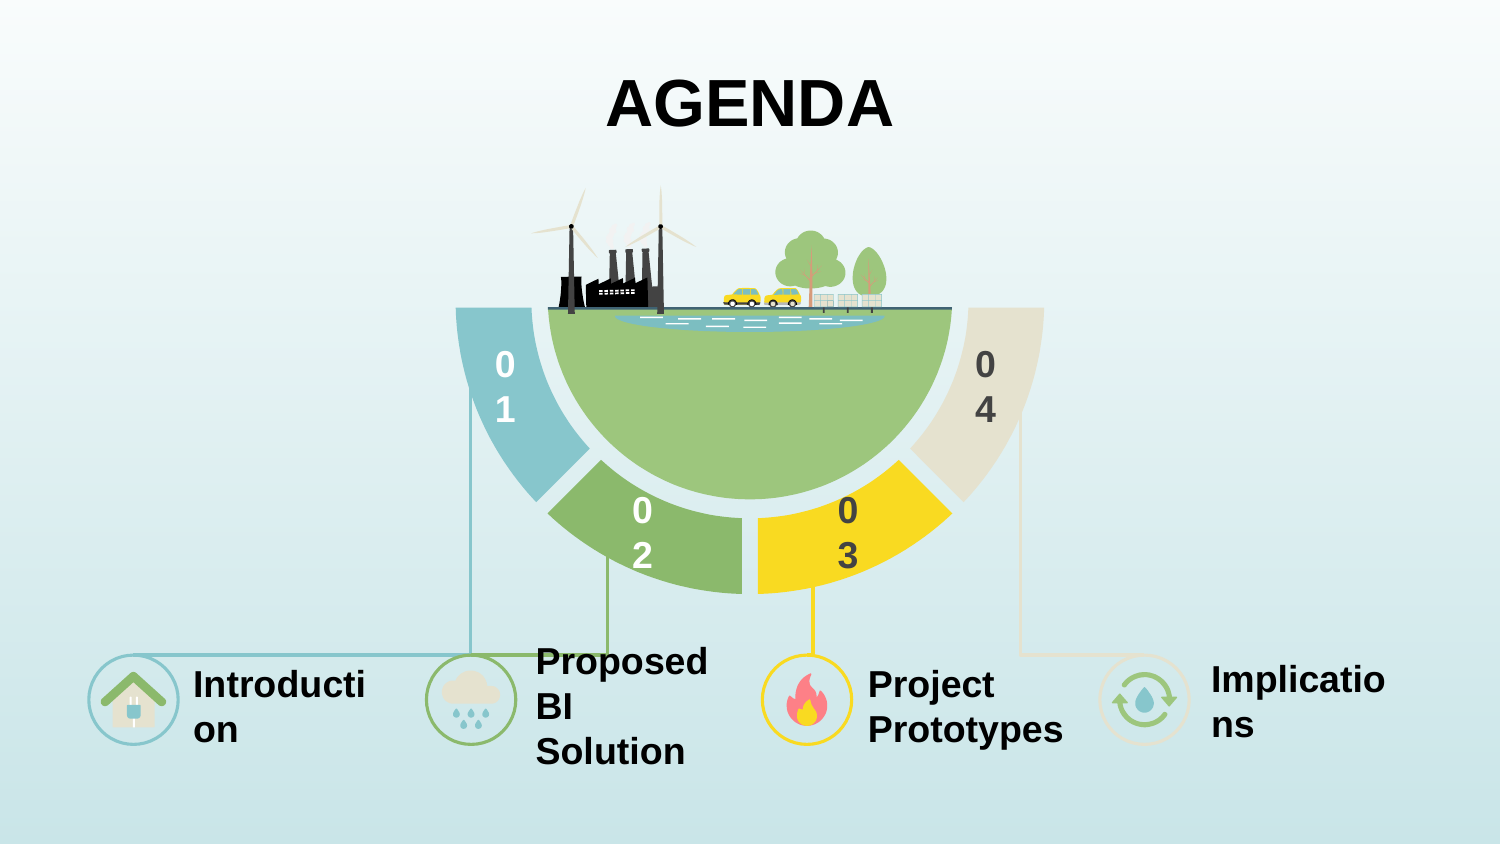

# AGENDA

01

Introduction
04

Implications
02

Proposed BI Solution

03

Project Prototypes